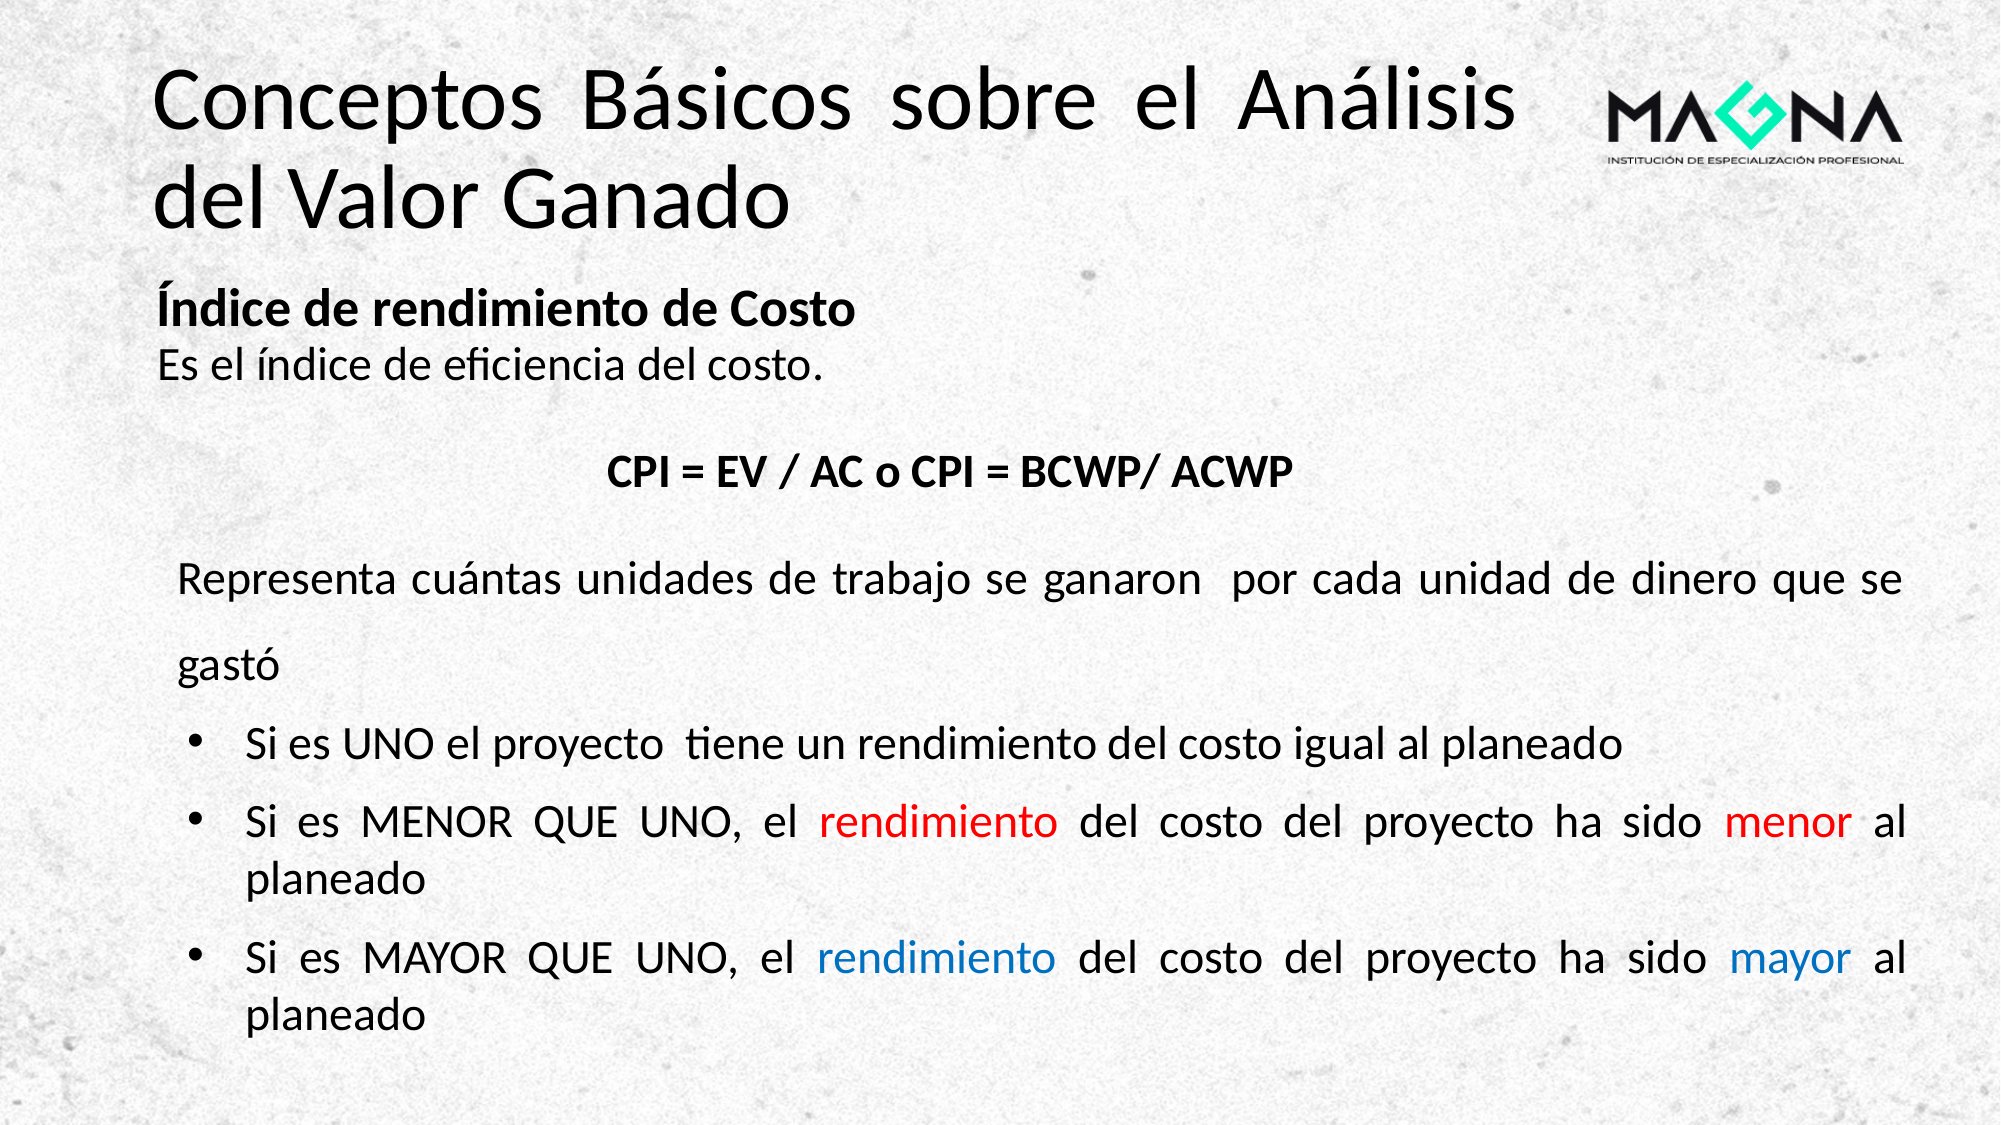

# Conceptos Básicos sobre el Análisis del Valor Ganado
Índice de rendimiento de Costo
Es el índice de eficiencia del costo.
			CPI = EV / AC o CPI = BCWP/ ACWP
Representa cuántas unidades de trabajo se ganaron  por cada unidad de dinero que se gastó
Si es UNO el proyecto  tiene un rendimiento del costo igual al planeado
Si es MENOR QUE UNO, el rendimiento del costo del proyecto ha sido menor al planeado
Si es MAYOR QUE UNO, el rendimiento del costo del proyecto ha sido mayor al planeado